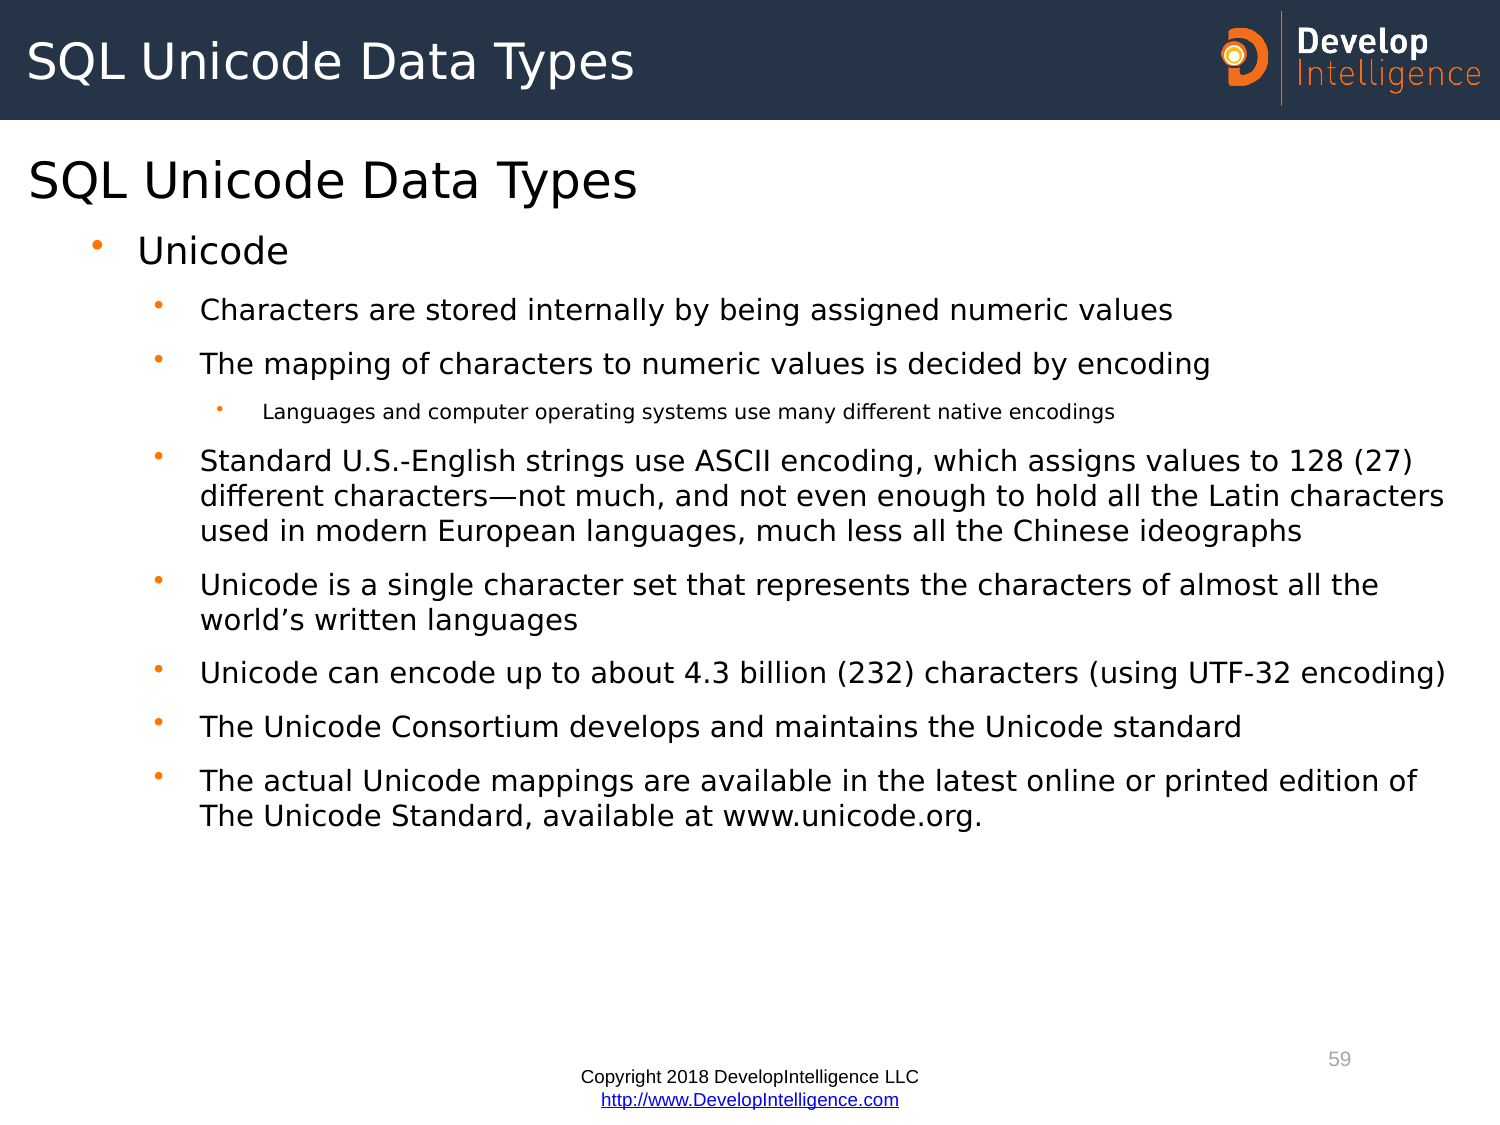

# SQL Unicode Data Types
SQL Unicode Data Types
Unicode
Characters are stored internally by being assigned numeric values
The mapping of characters to numeric values is decided by encoding
Languages and computer operating systems use many different native encodings
Standard U.S.-English strings use ASCII encoding, which assigns values to 128 (27) different characters—not much, and not even enough to hold all the Latin characters used in modern European languages, much less all the Chinese ideographs
Unicode is a single character set that represents the characters of almost all the world’s written languages
Unicode can encode up to about 4.3 billion (232) characters (using UTF-32 encoding)
The Unicode Consortium develops and maintains the Unicode standard
The actual Unicode mappings are available in the latest online or printed edition of The Unicode Standard, available at www.unicode.org.

59